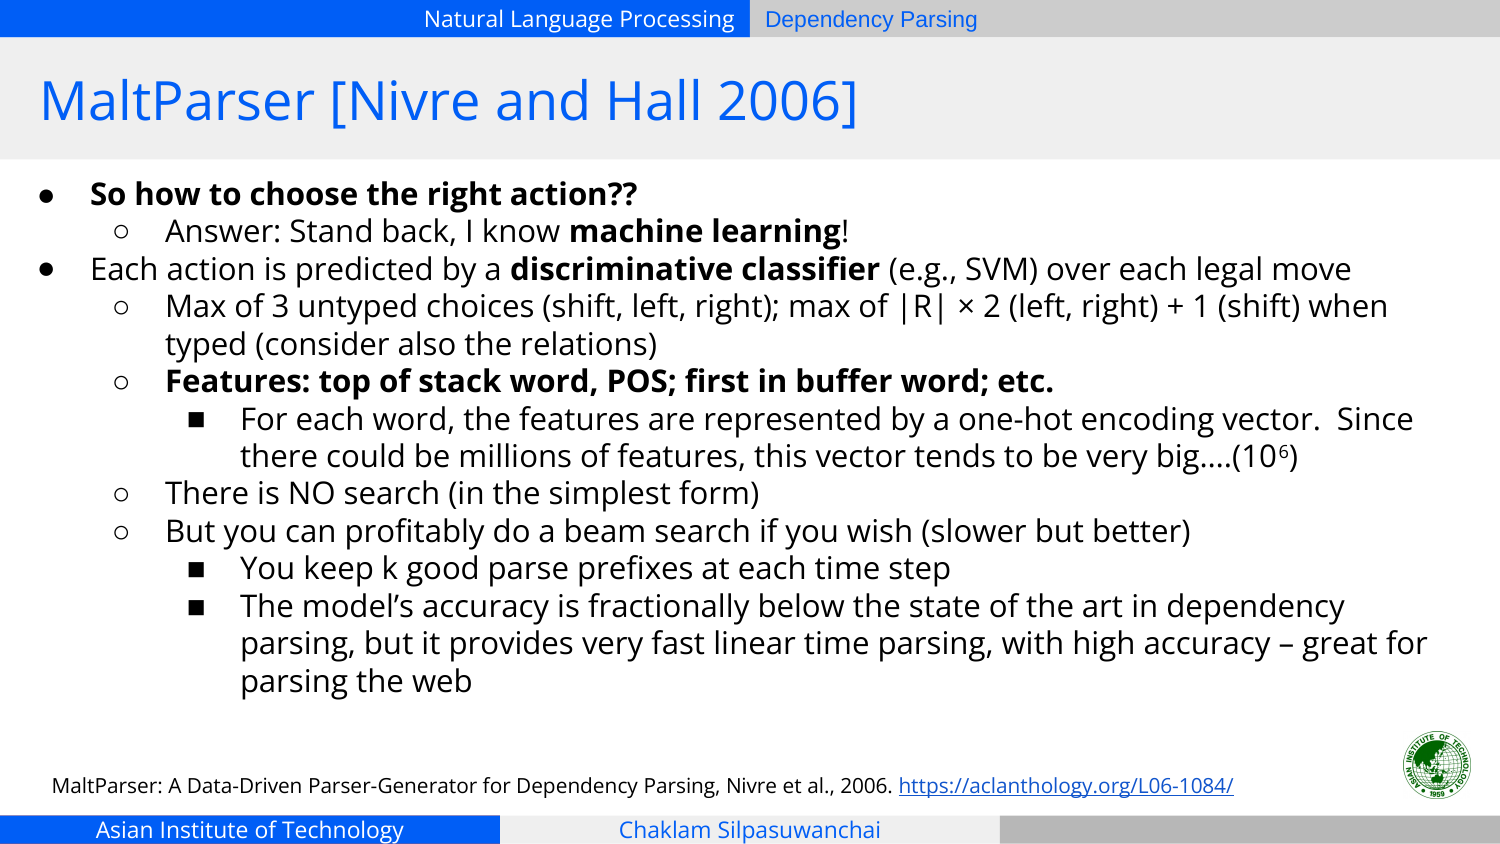

# MaltParser [Nivre and Hall 2006]
So how to choose the right action??
Answer: Stand back, I know machine learning!
Each action is predicted by a discriminative classifier (e.g., SVM) over each legal move
Max of 3 untyped choices (shift, left, right); max of |R| × 2 (left, right) + 1 (shift) when typed (consider also the relations)
Features: top of stack word, POS; first in buffer word; etc.
For each word, the features are represented by a one-hot encoding vector.  Since there could be millions of features, this vector tends to be very big….(106)
There is NO search (in the simplest form)
But you can profitably do a beam search if you wish (slower but better)
You keep k good parse prefixes at each time step
The model’s accuracy is fractionally below the state of the art in dependency parsing, but it provides very fast linear time parsing, with high accuracy – great for parsing the web
MaltParser: A Data-Driven Parser-Generator for Dependency Parsing, Nivre et al., 2006. https://aclanthology.org/L06-1084/